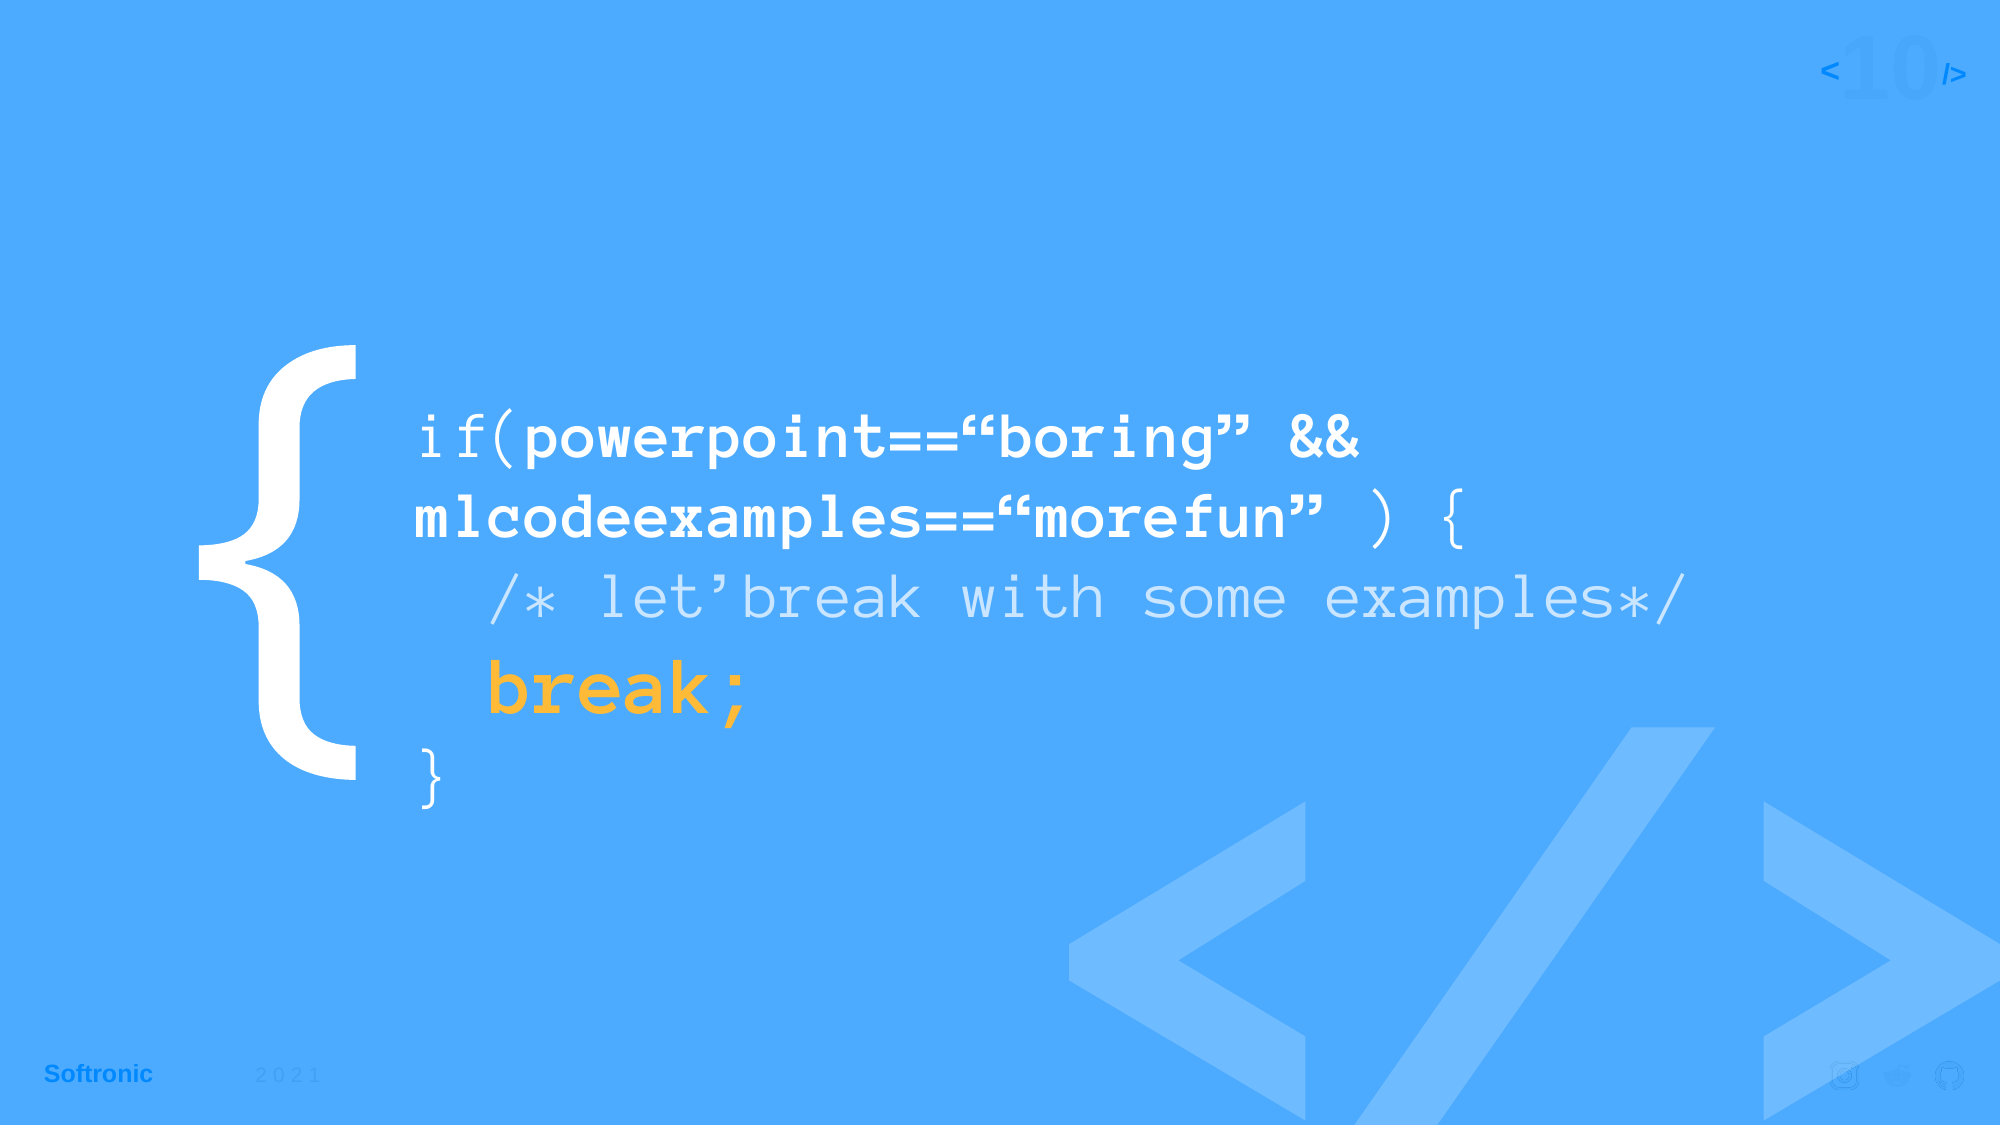

if(powerpoint==“boring” && mlcodeexamples==“morefun” ) {
  /* let’break with some examples*/
  break;
}